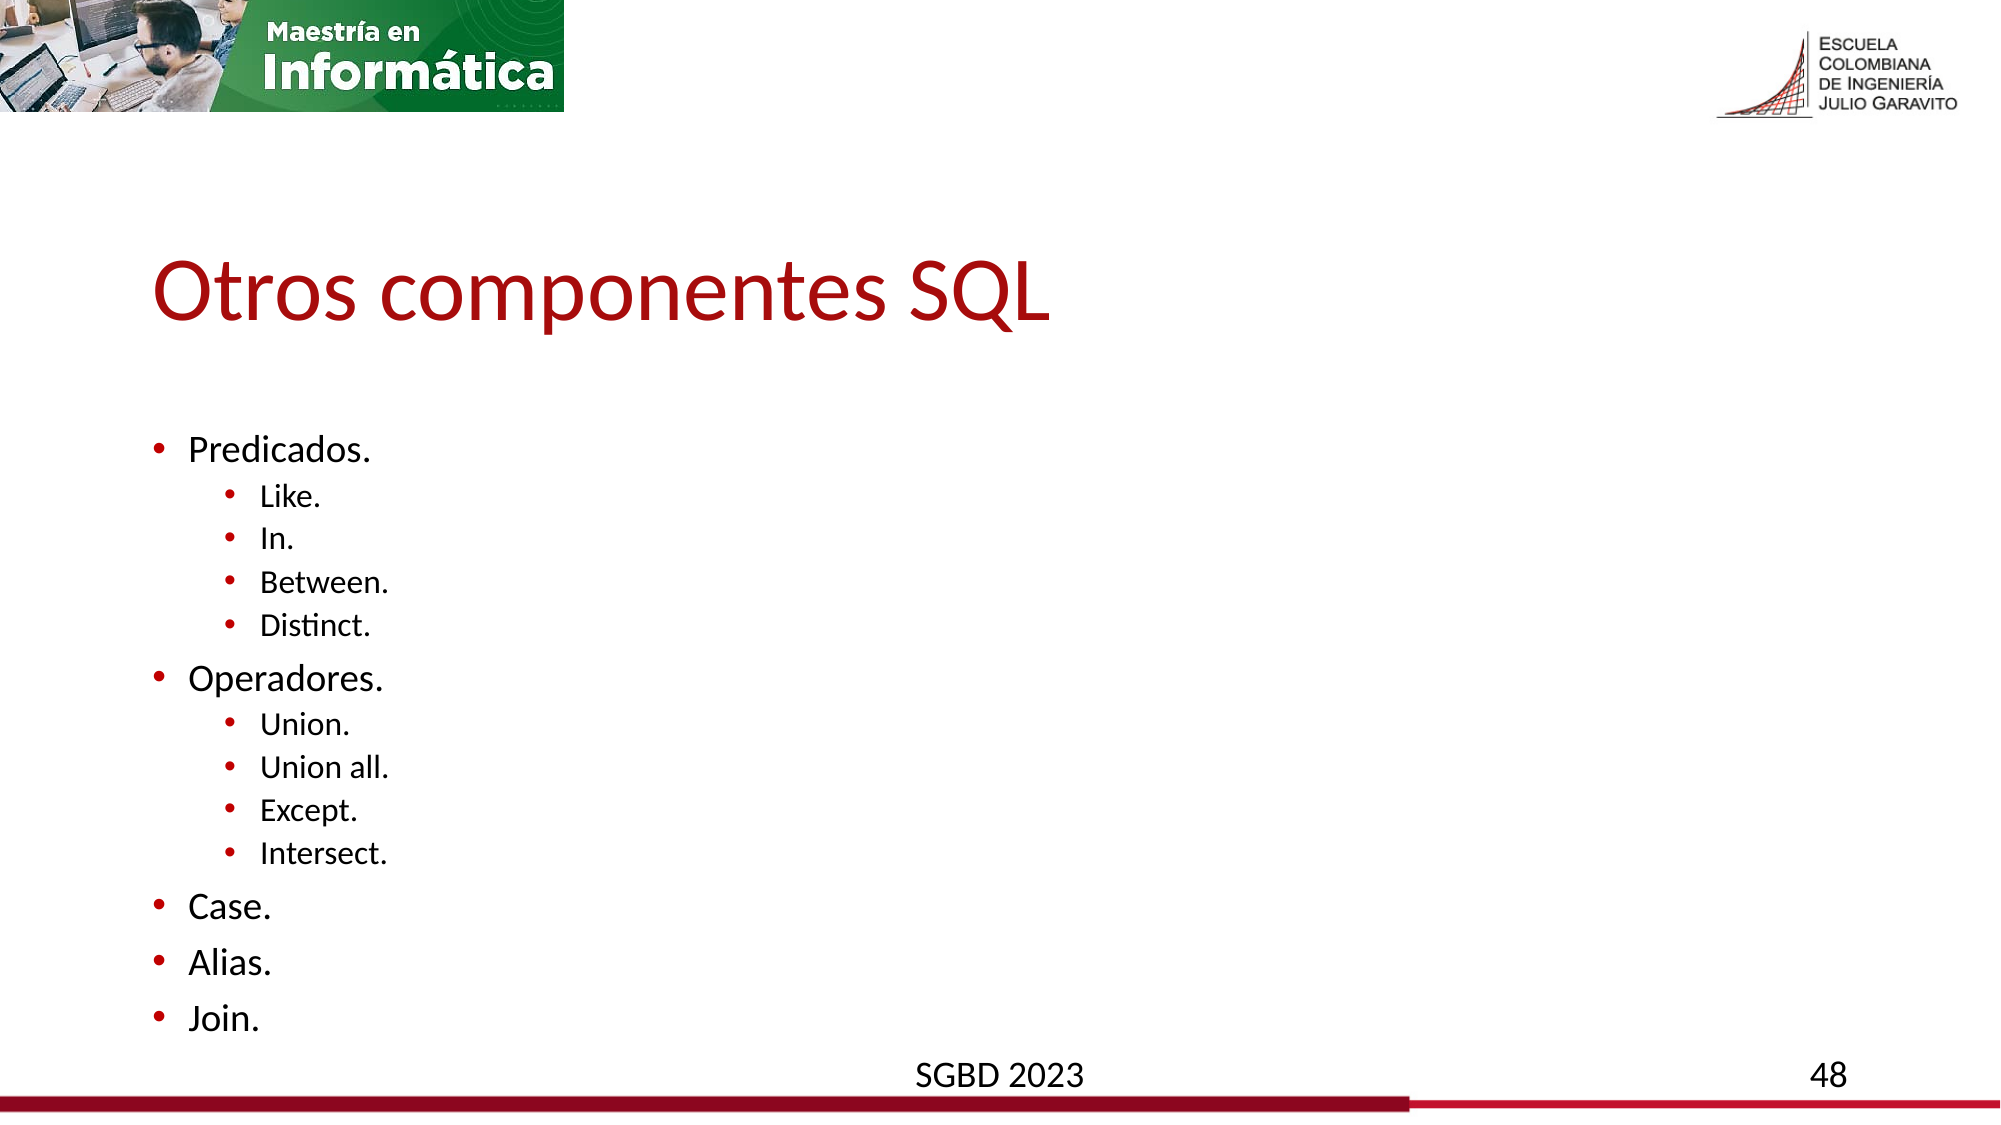

# Otros componentes SQL
Predicados.
Like.
In.
Between.
Distinct.
Operadores.
Union.
Union all.
Except.
Intersect.
Case.
Alias.
Join.
SGBD 2023
48